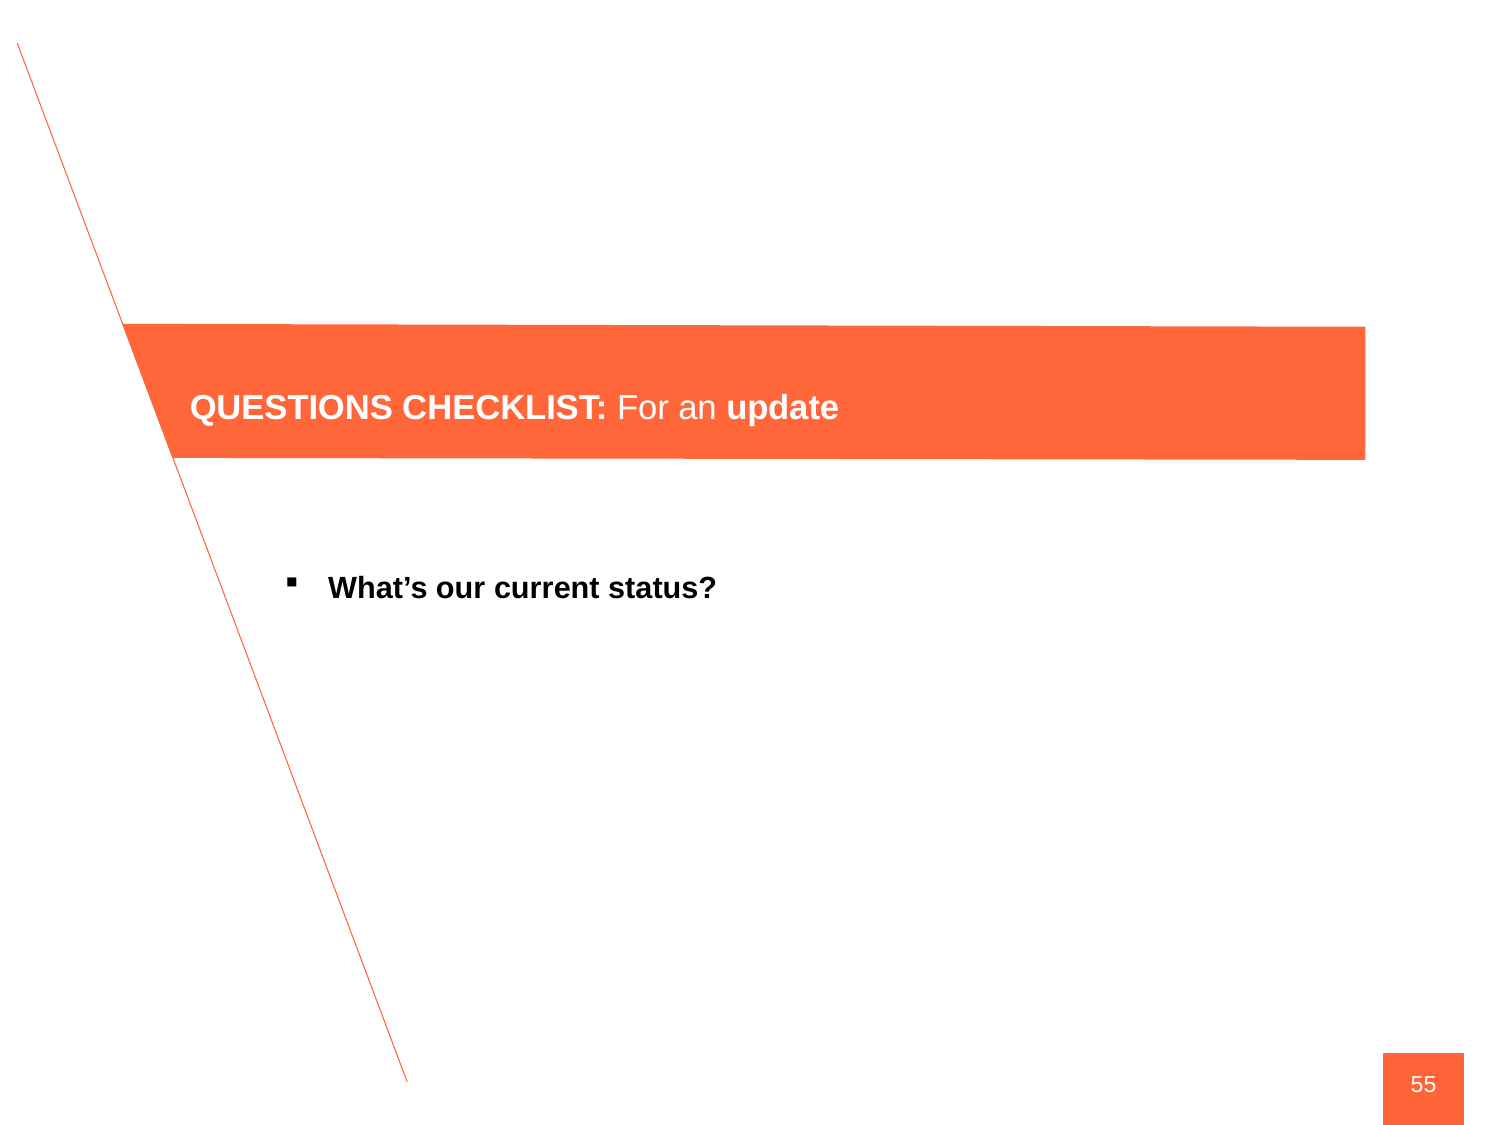

QUESTIONS CHECKLIST: For an update
What’s our current status?